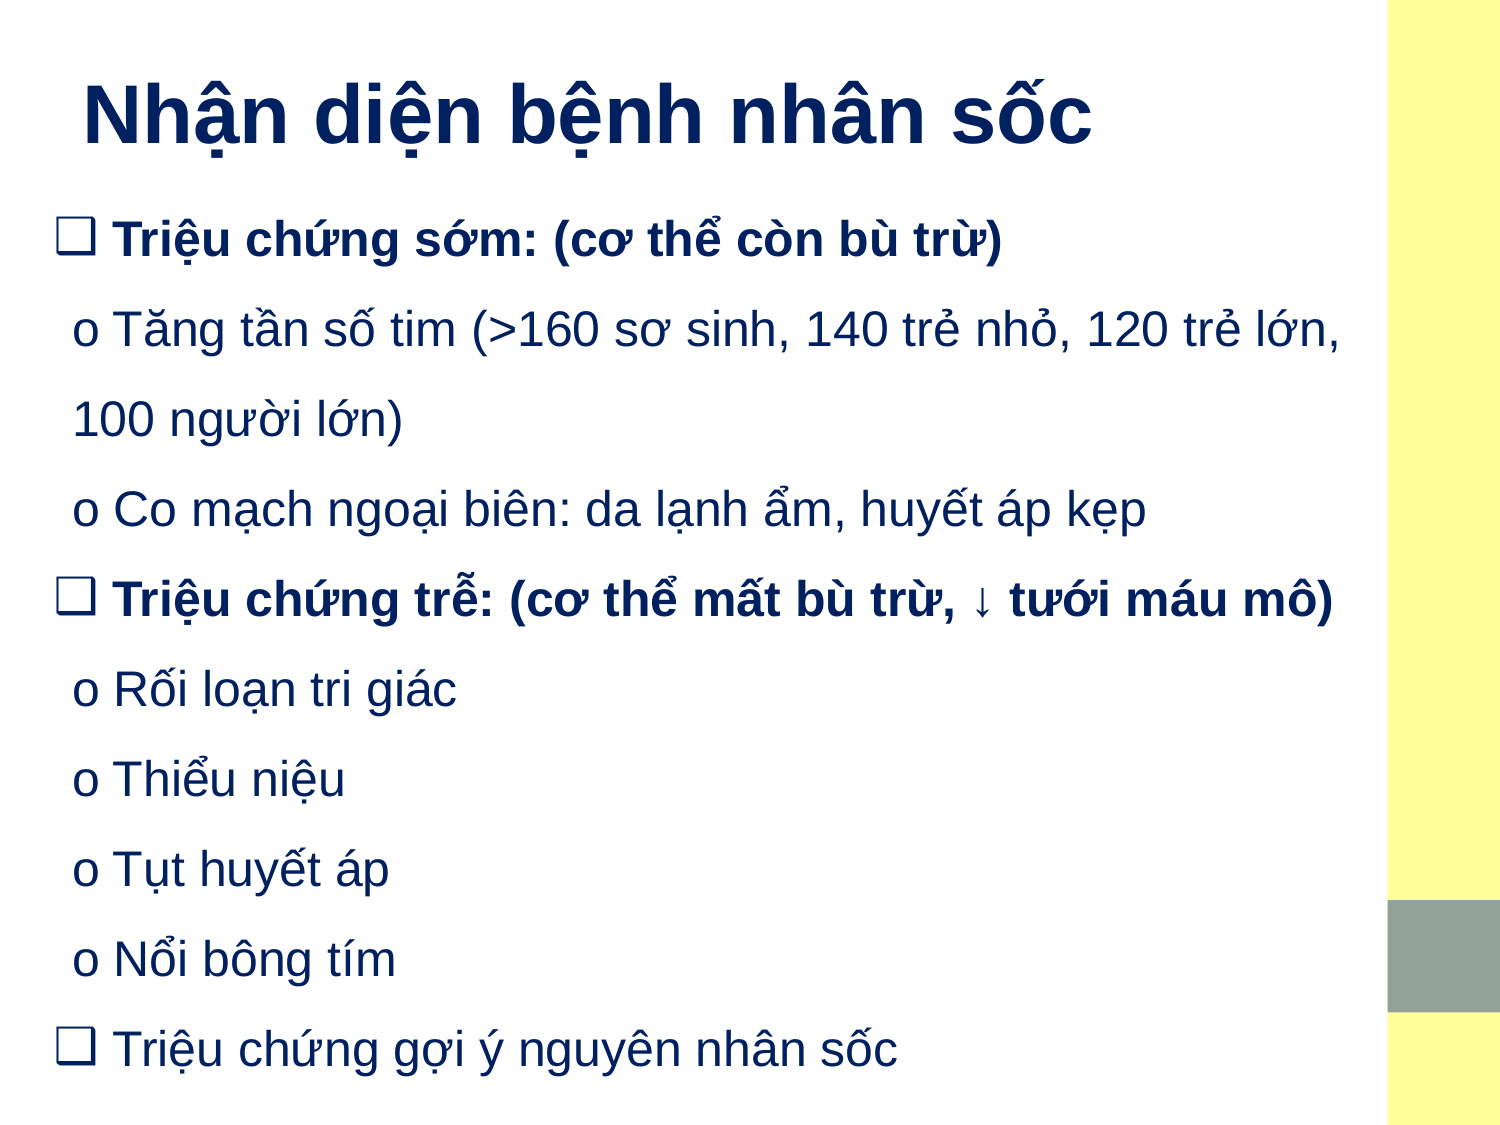

# Nhận diện bệnh nhân sốc
 Triệu chứng sớm: (cơ thể còn bù trừ)
	o Tăng tần số tim (>160 sơ sinh, 140 trẻ nhỏ, 120 trẻ lớn, 100 người lớn)
	o Co mạch ngoại biên: da lạnh ẩm, huyết áp kẹp
 Triệu chứng trễ: (cơ thể mất bù trừ, ↓ tưới máu mô)
	o Rối loạn tri giác
	o Thiểu niệu
	o Tụt huyết áp
	o Nổi bông tím
 Triệu chứng gợi ý nguyên nhân sốc